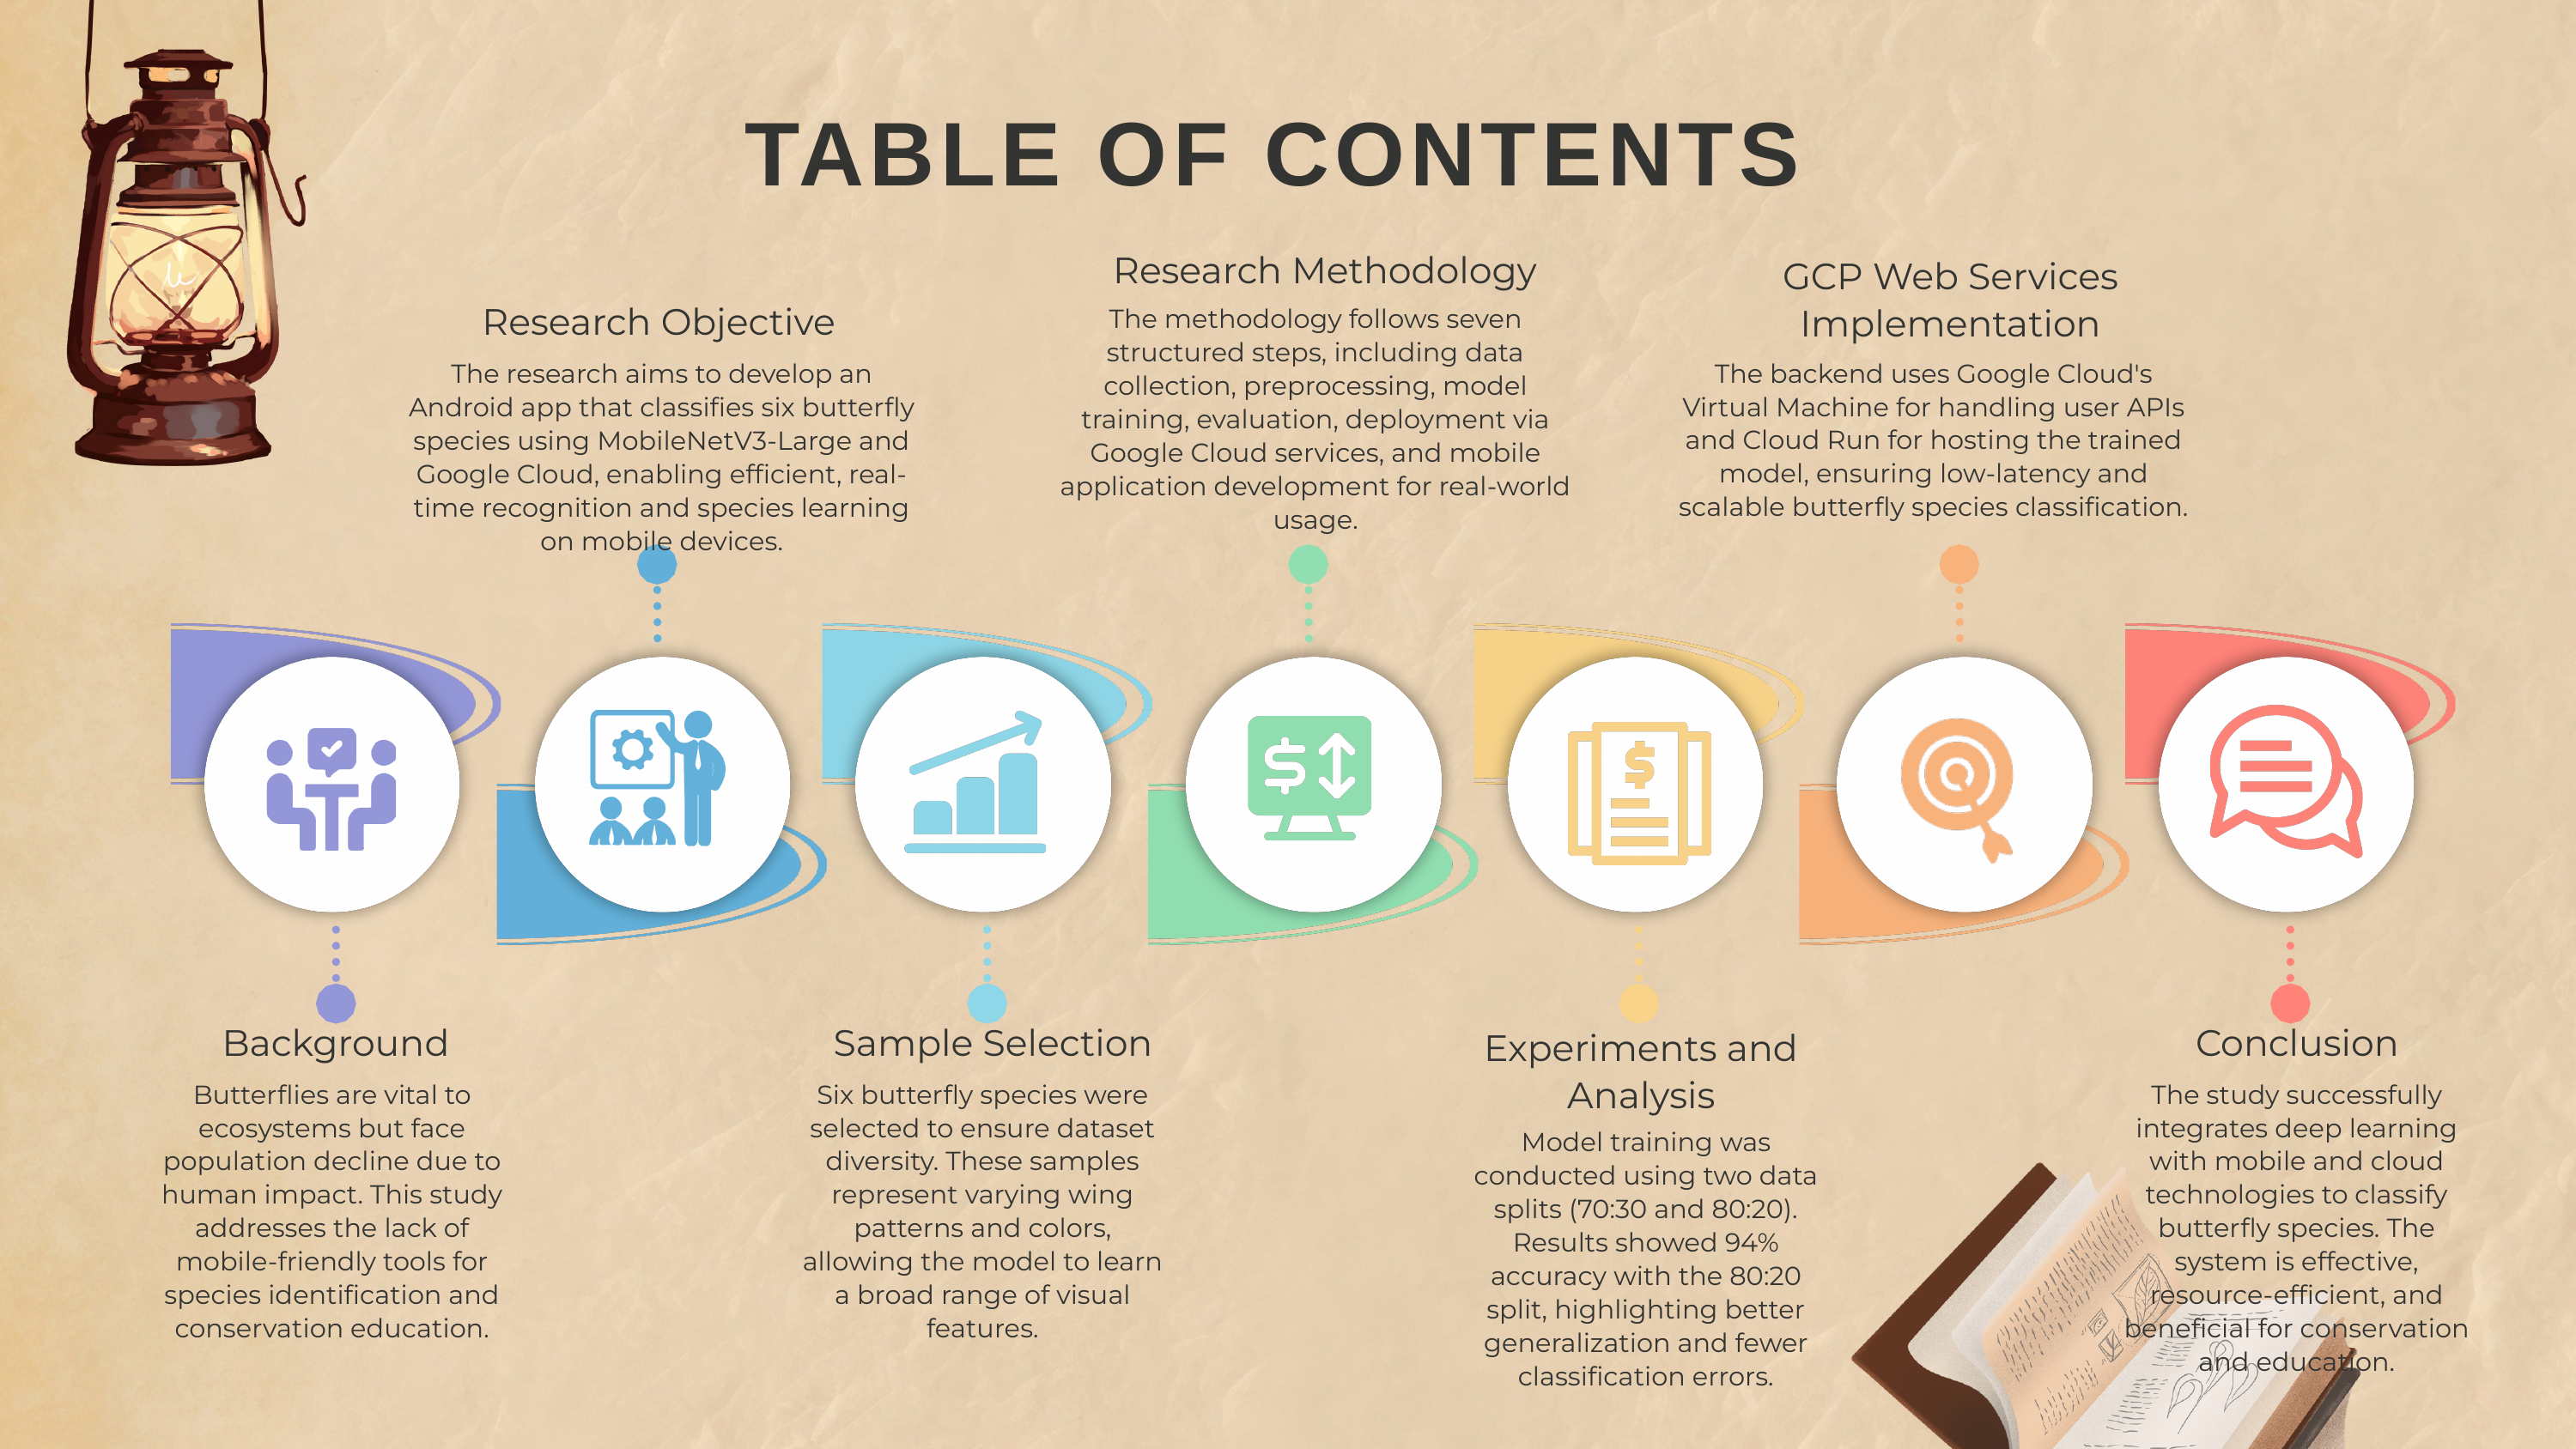

TABLE OF CONTENTS
Research Methodology
GCP Web Services Implementation
Research Objective
The methodology follows seven structured steps, including data collection, preprocessing, model training, evaluation, deployment via Google Cloud services, and mobile application development for real-world usage.
The backend uses Google Cloud's Virtual Machine for handling user APIs and Cloud Run for hosting the trained model, ensuring low-latency and scalable butterfly species classification.

The research aims to develop an Android app that classifies six butterfly species using MobileNetV3-Large and Google Cloud, enabling efficient, real-time recognition and species learning on mobile devices.

Background
Sample Selection
Conclusion
Experiments and Analysis
Butterflies are vital to ecosystems but face population decline due to human impact. This study addresses the lack of mobile-friendly tools for species identification and conservation education.
Six butterfly species were selected to ensure dataset diversity. These samples represent varying wing patterns and colors, allowing the model to learn a broad range of visual features.
The study successfully integrates deep learning with mobile and cloud technologies to classify butterfly species. The system is effective, resource-efficient, and beneficial for conservation and education.

Model training was conducted using two data splits (70:30 and 80:20). Results showed 94% accuracy with the 80:20 split, highlighting better generalization and fewer classification errors.